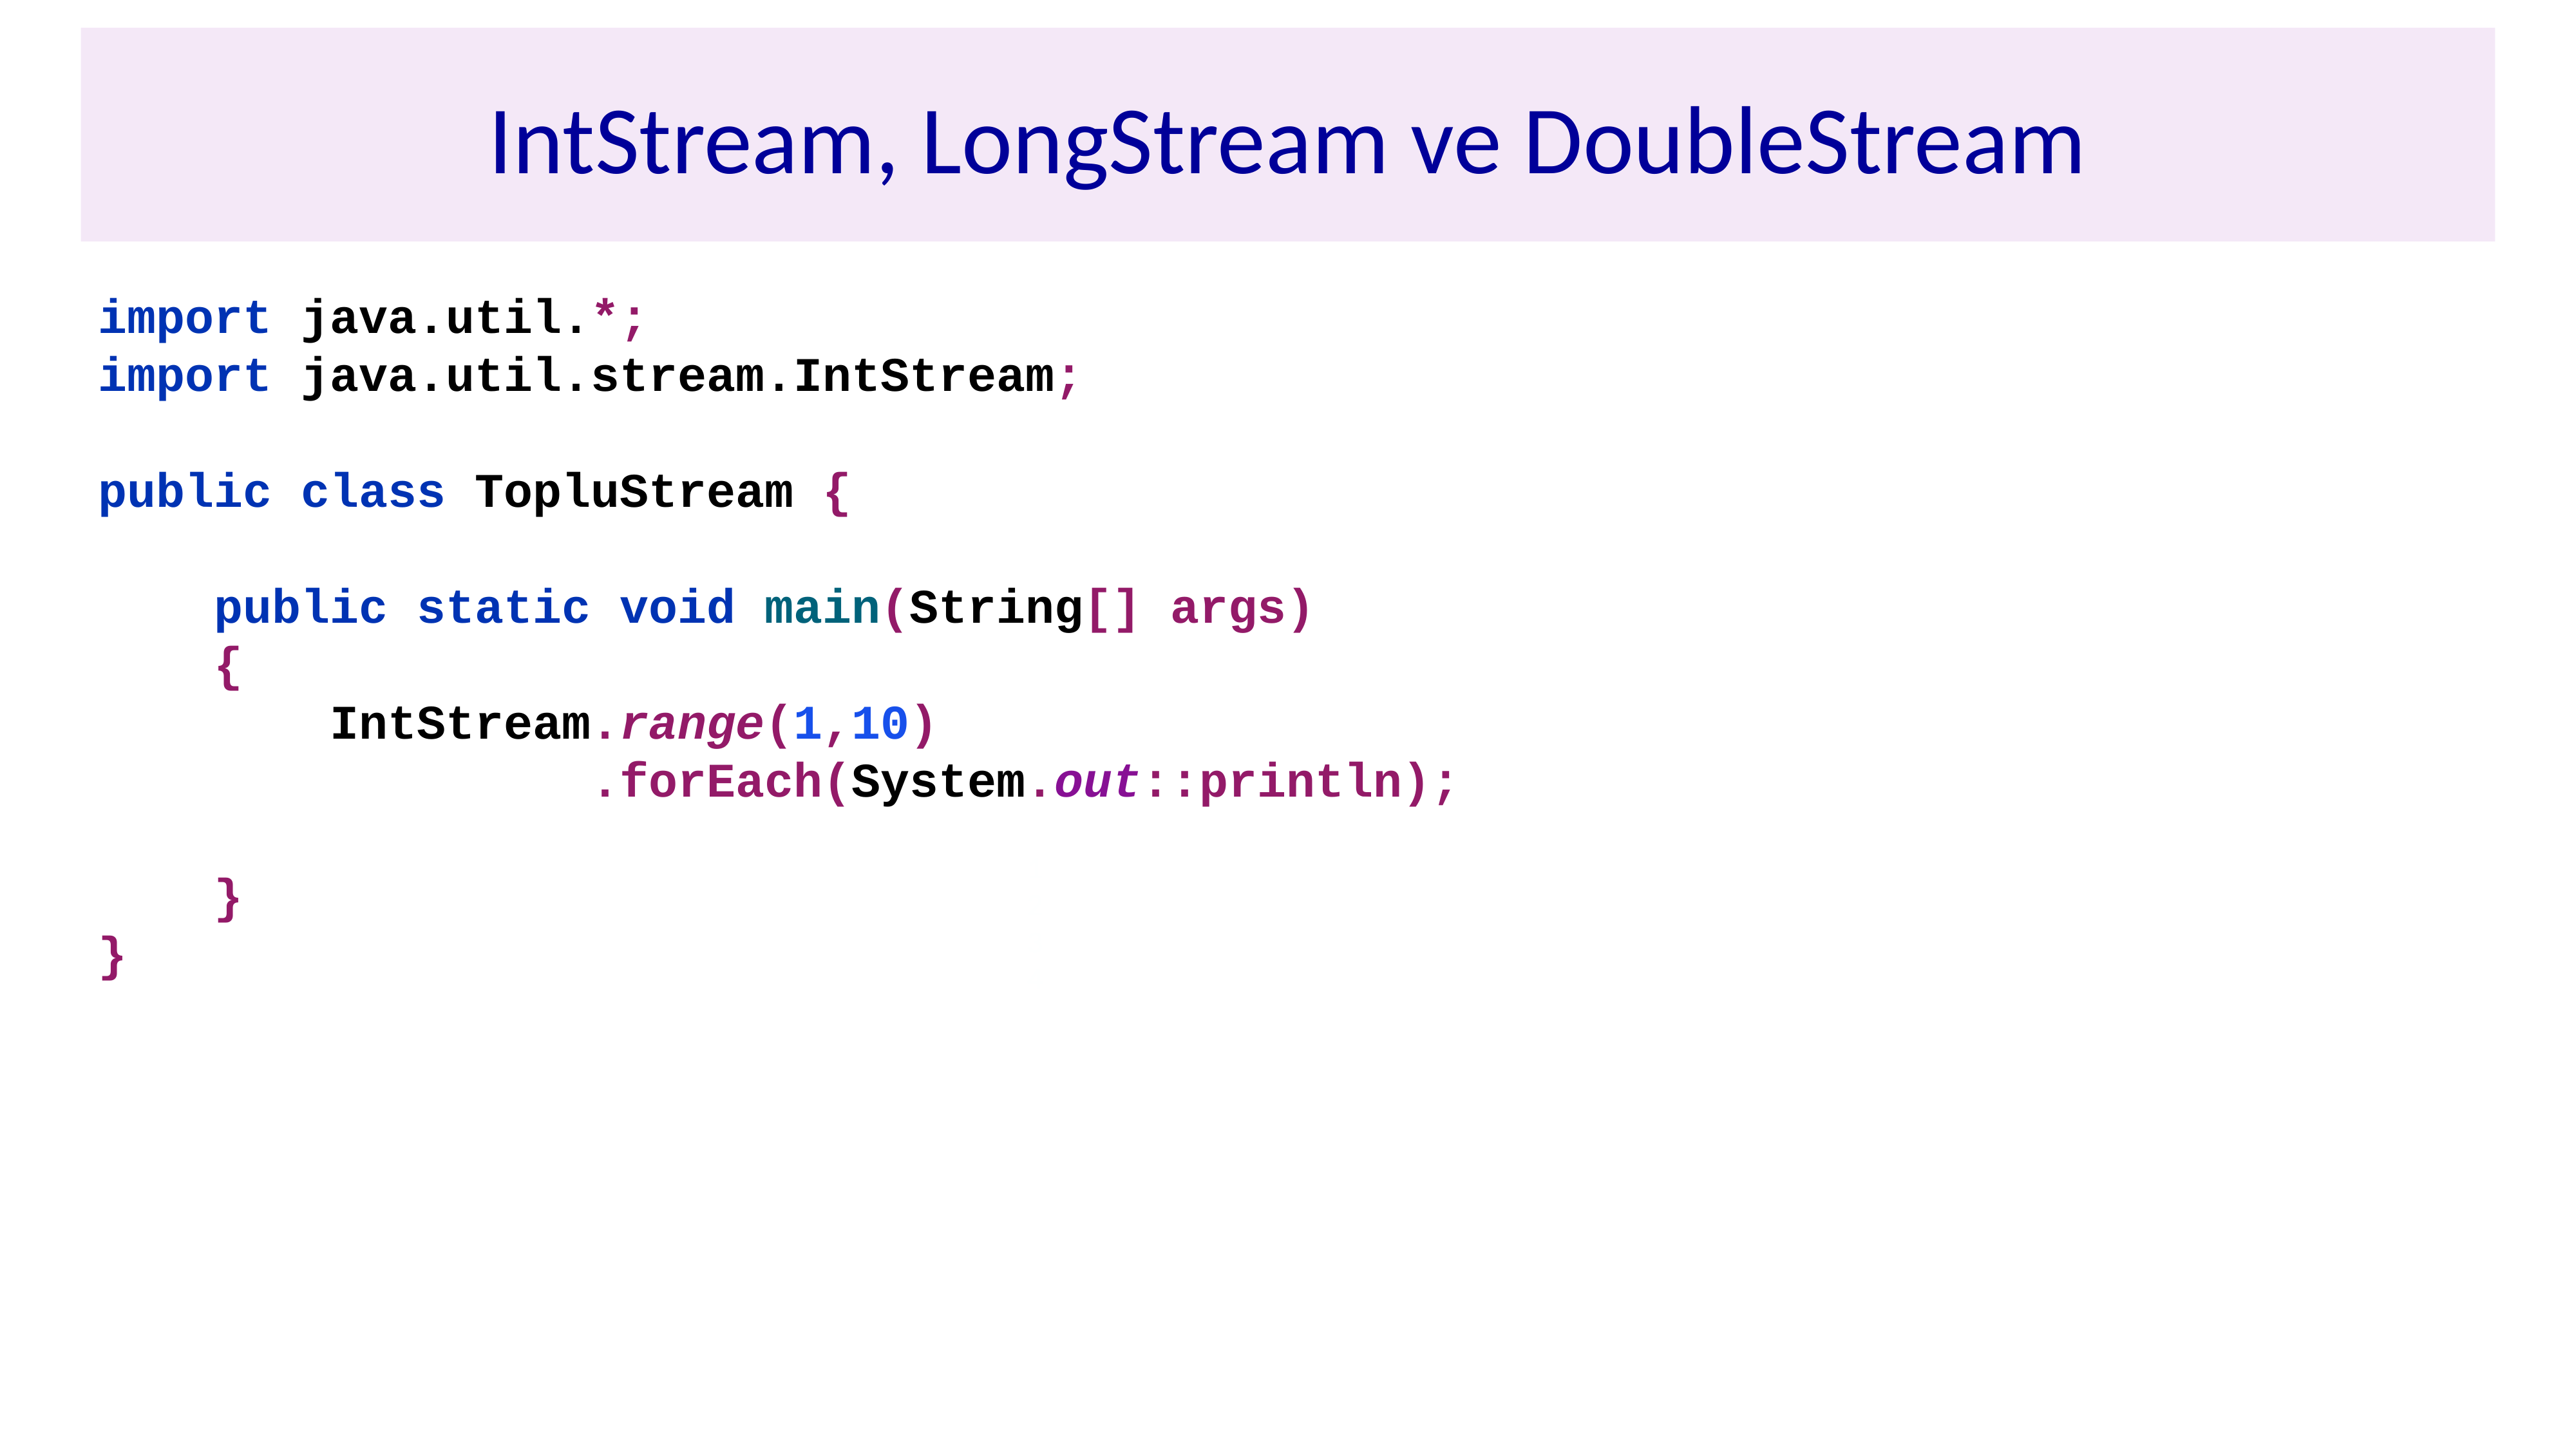

# IntStream, LongStream ve DoubleStream
import java.util.*;
import java.util.stream.IntStream;
public class TopluStream {
    public static void main(String[] args)
    {
        IntStream.range(1,10)
                 .forEach(System.out::println);
    }
}
1
2
3
4